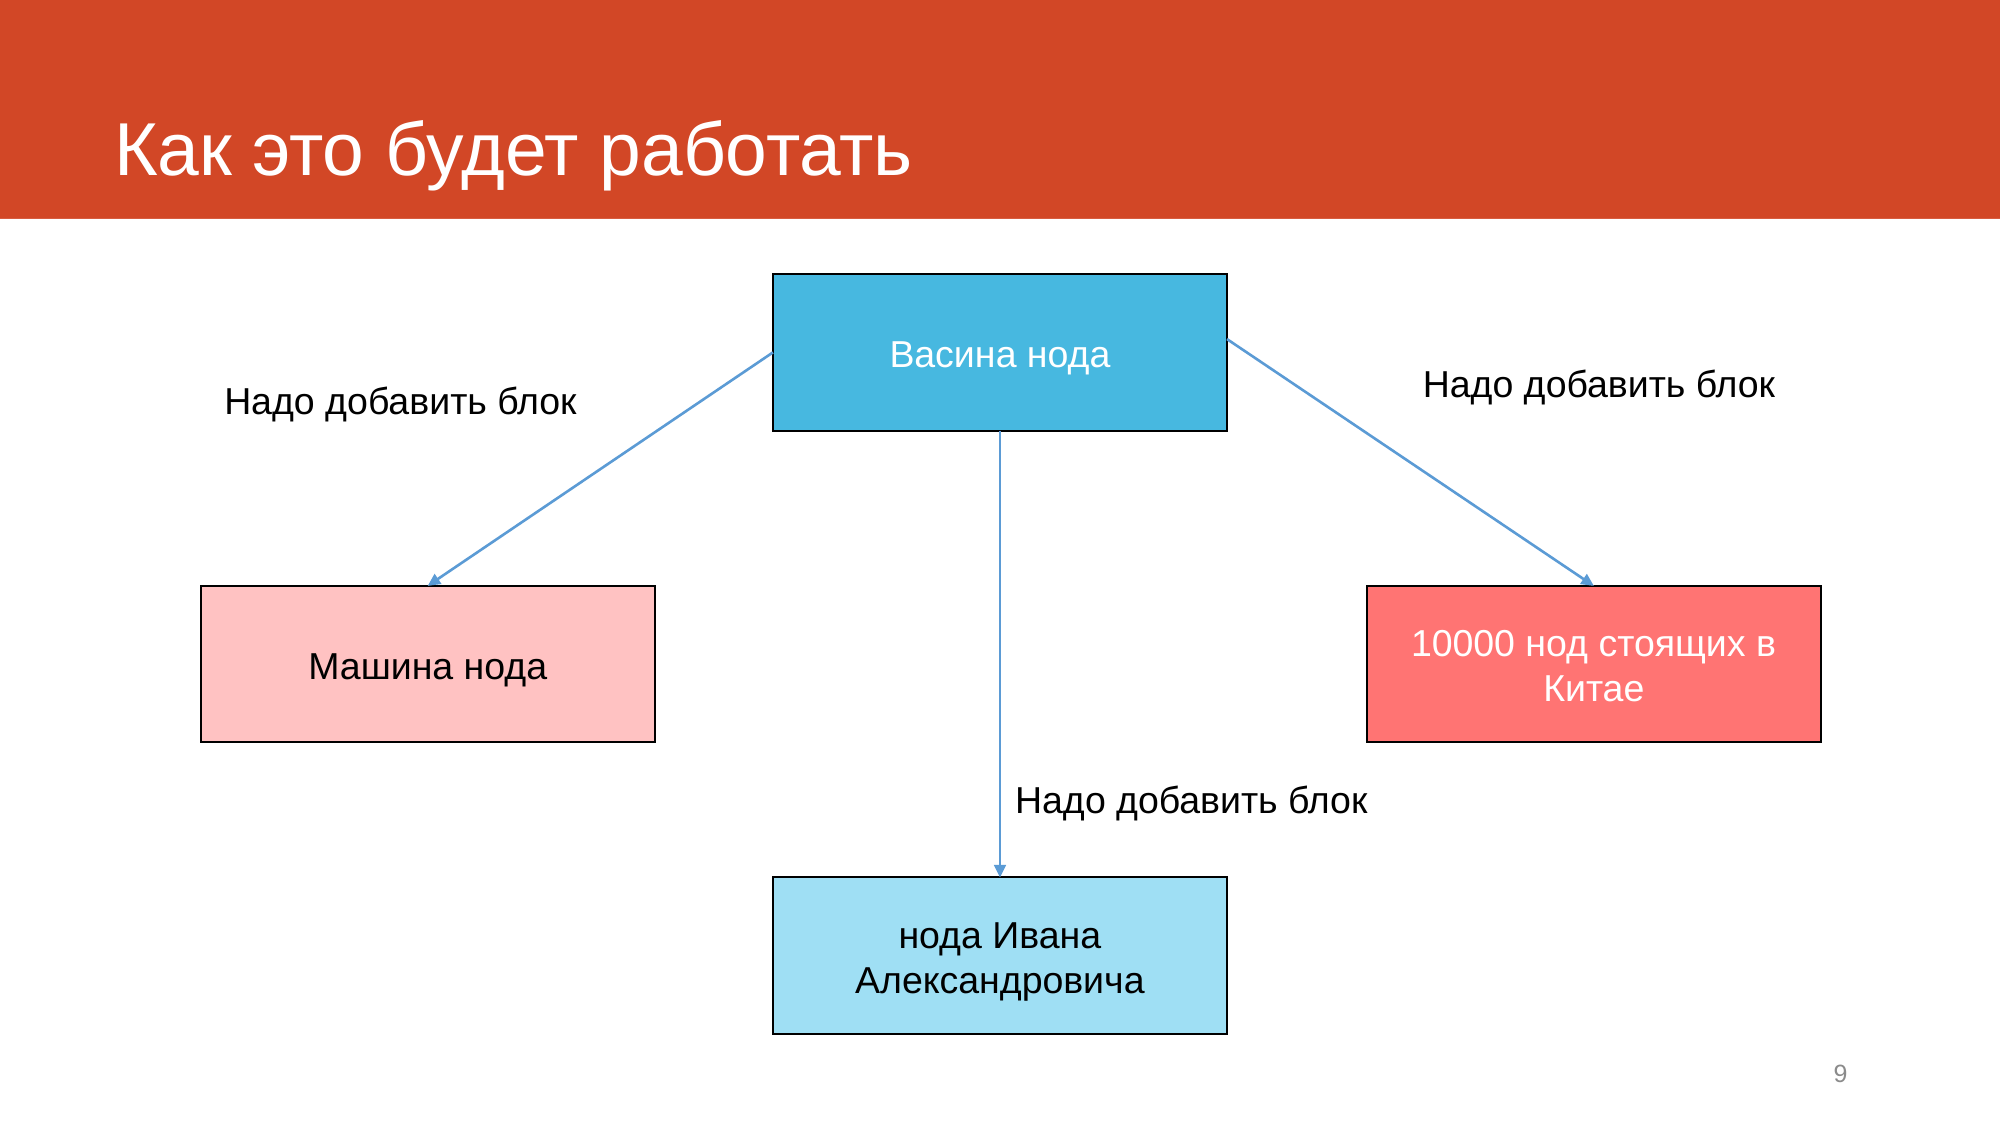

# Как это будет работать
Васина нода
Надо добавить блок
Надо добавить блок
Машина нода
10000 нод стоящих в Китае
Надо добавить блок
нода Ивана Александровича
9